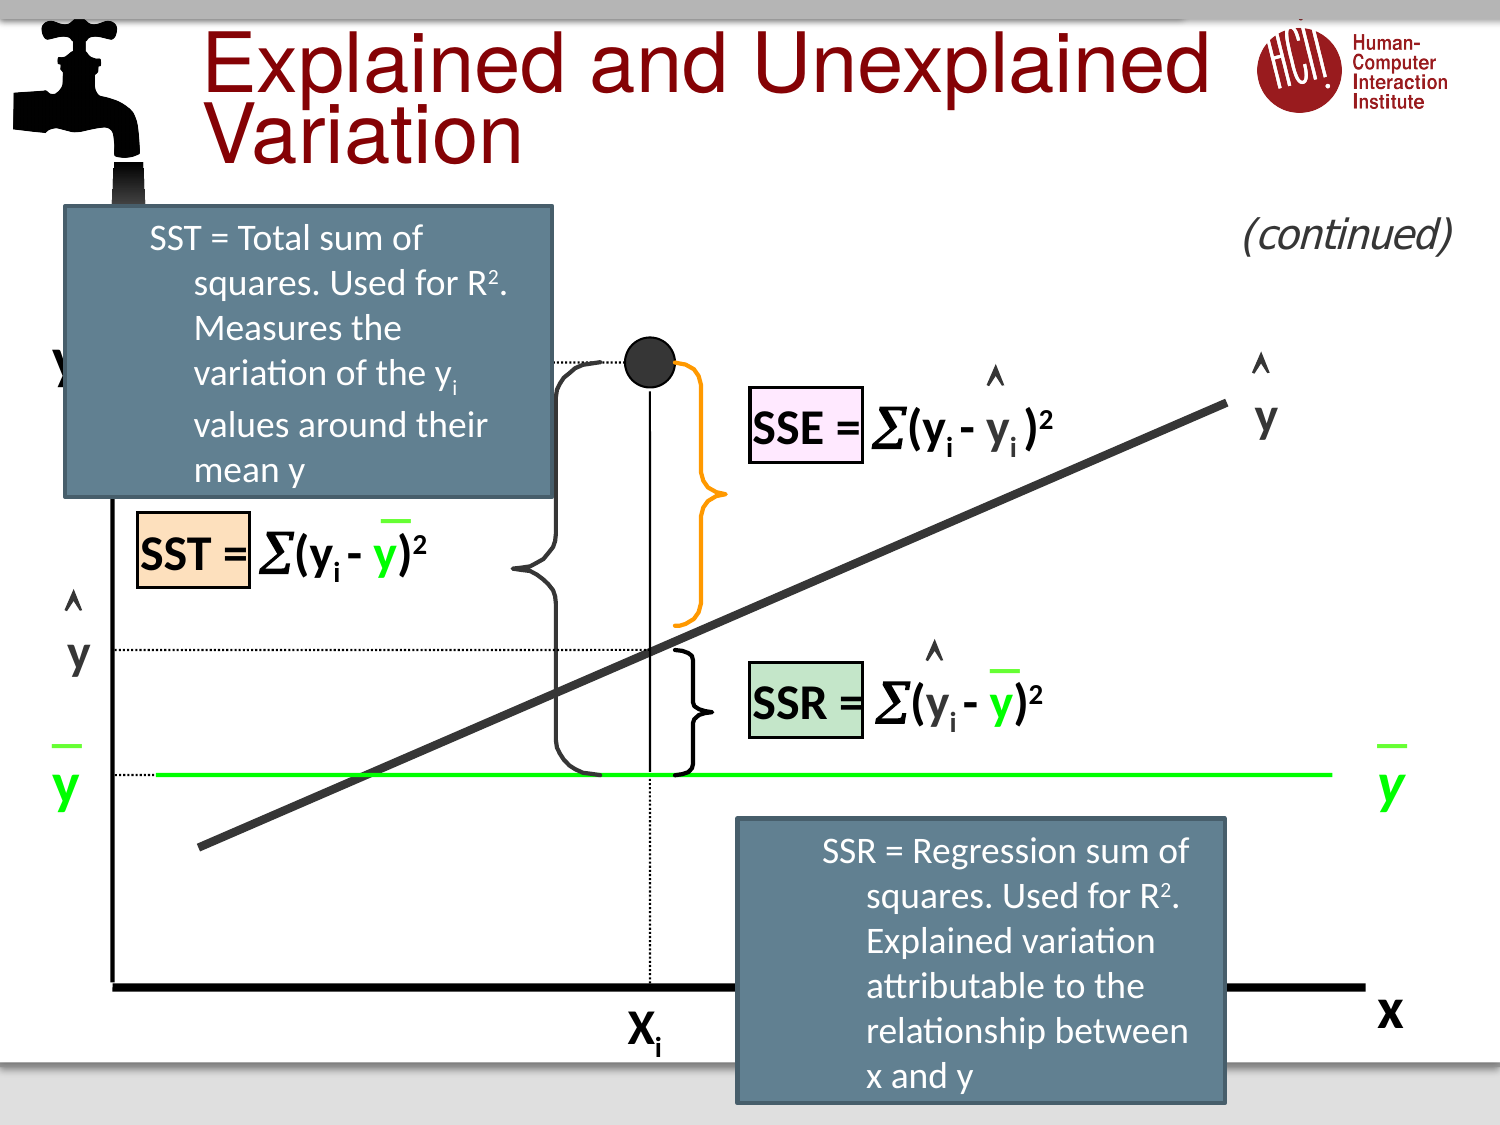

# Explained and Unexplained Variation
(continued)
SST = Total sum of squares. Used for R2. Measures the variation of the yi values around their mean y
y

yi

∧
∧

y

SSE = ∑(yi - yi )2

_

SST = ∑(yi - y)2
∧
_
y
∧

SSR = ∑(yi - y)2

_
_
y
y

SSR = Regression sum of squares. Used for R2. Explained variation attributable to the relationship between x and y
x

Xi